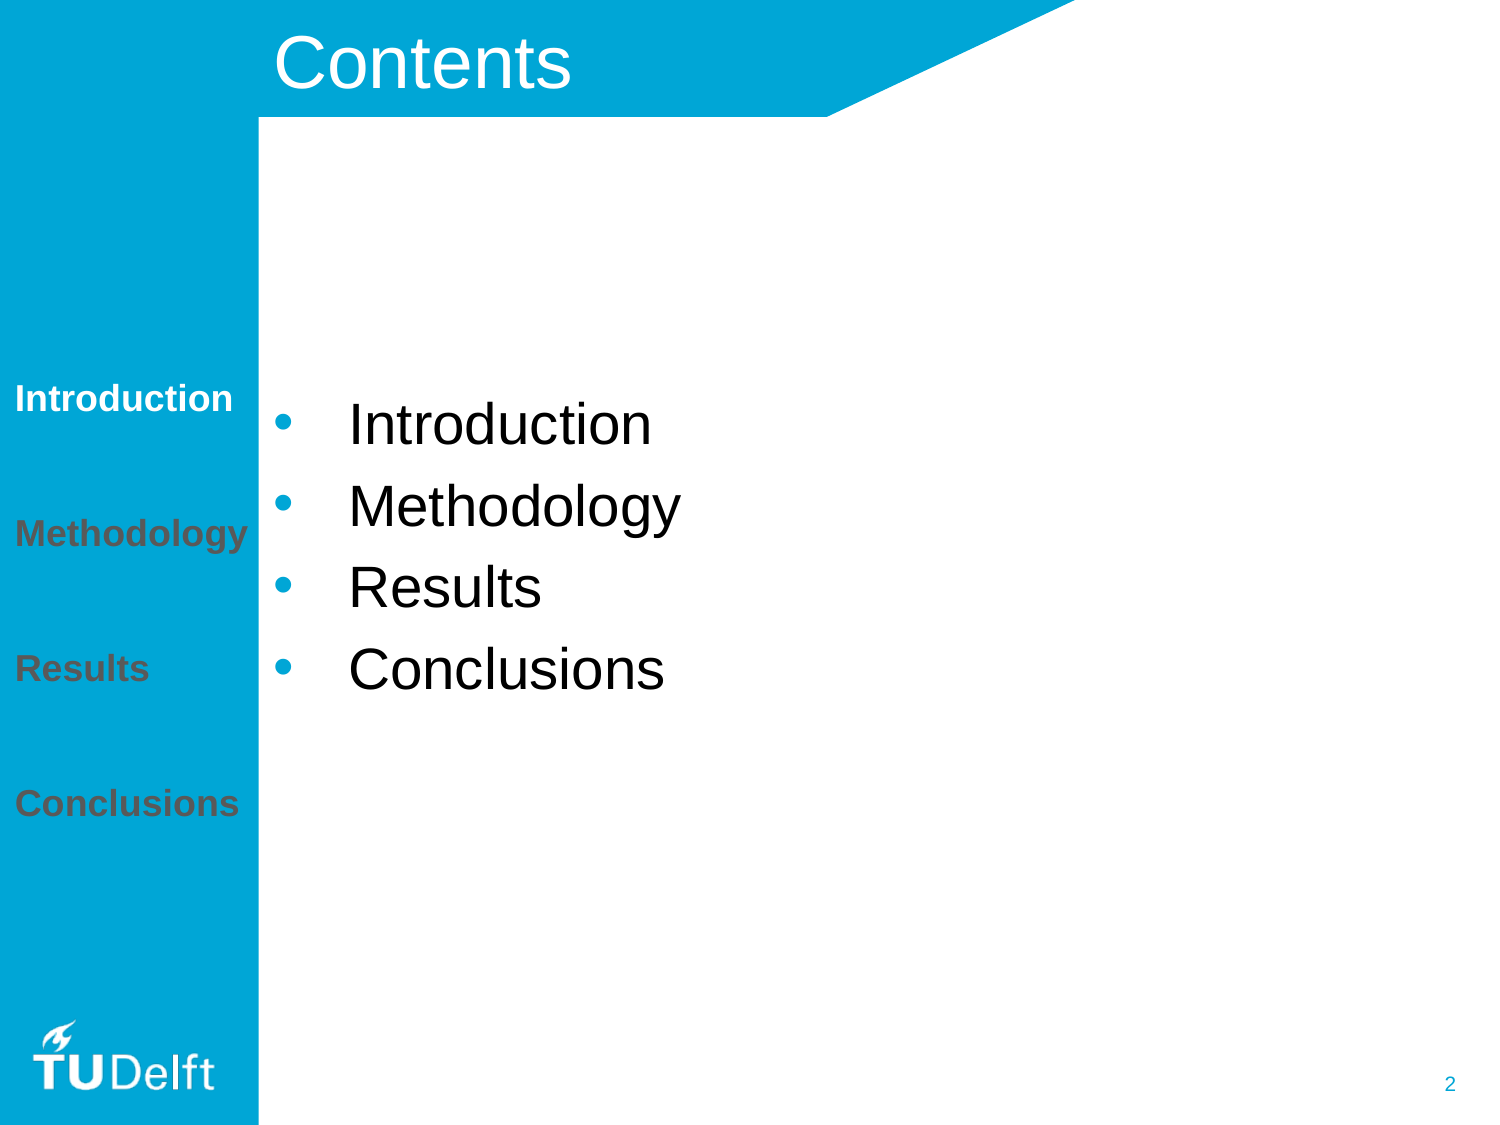

Contents

Introduction
Methodology
Results
Conclusions
Introduction

Methodology

Results

Conclusions